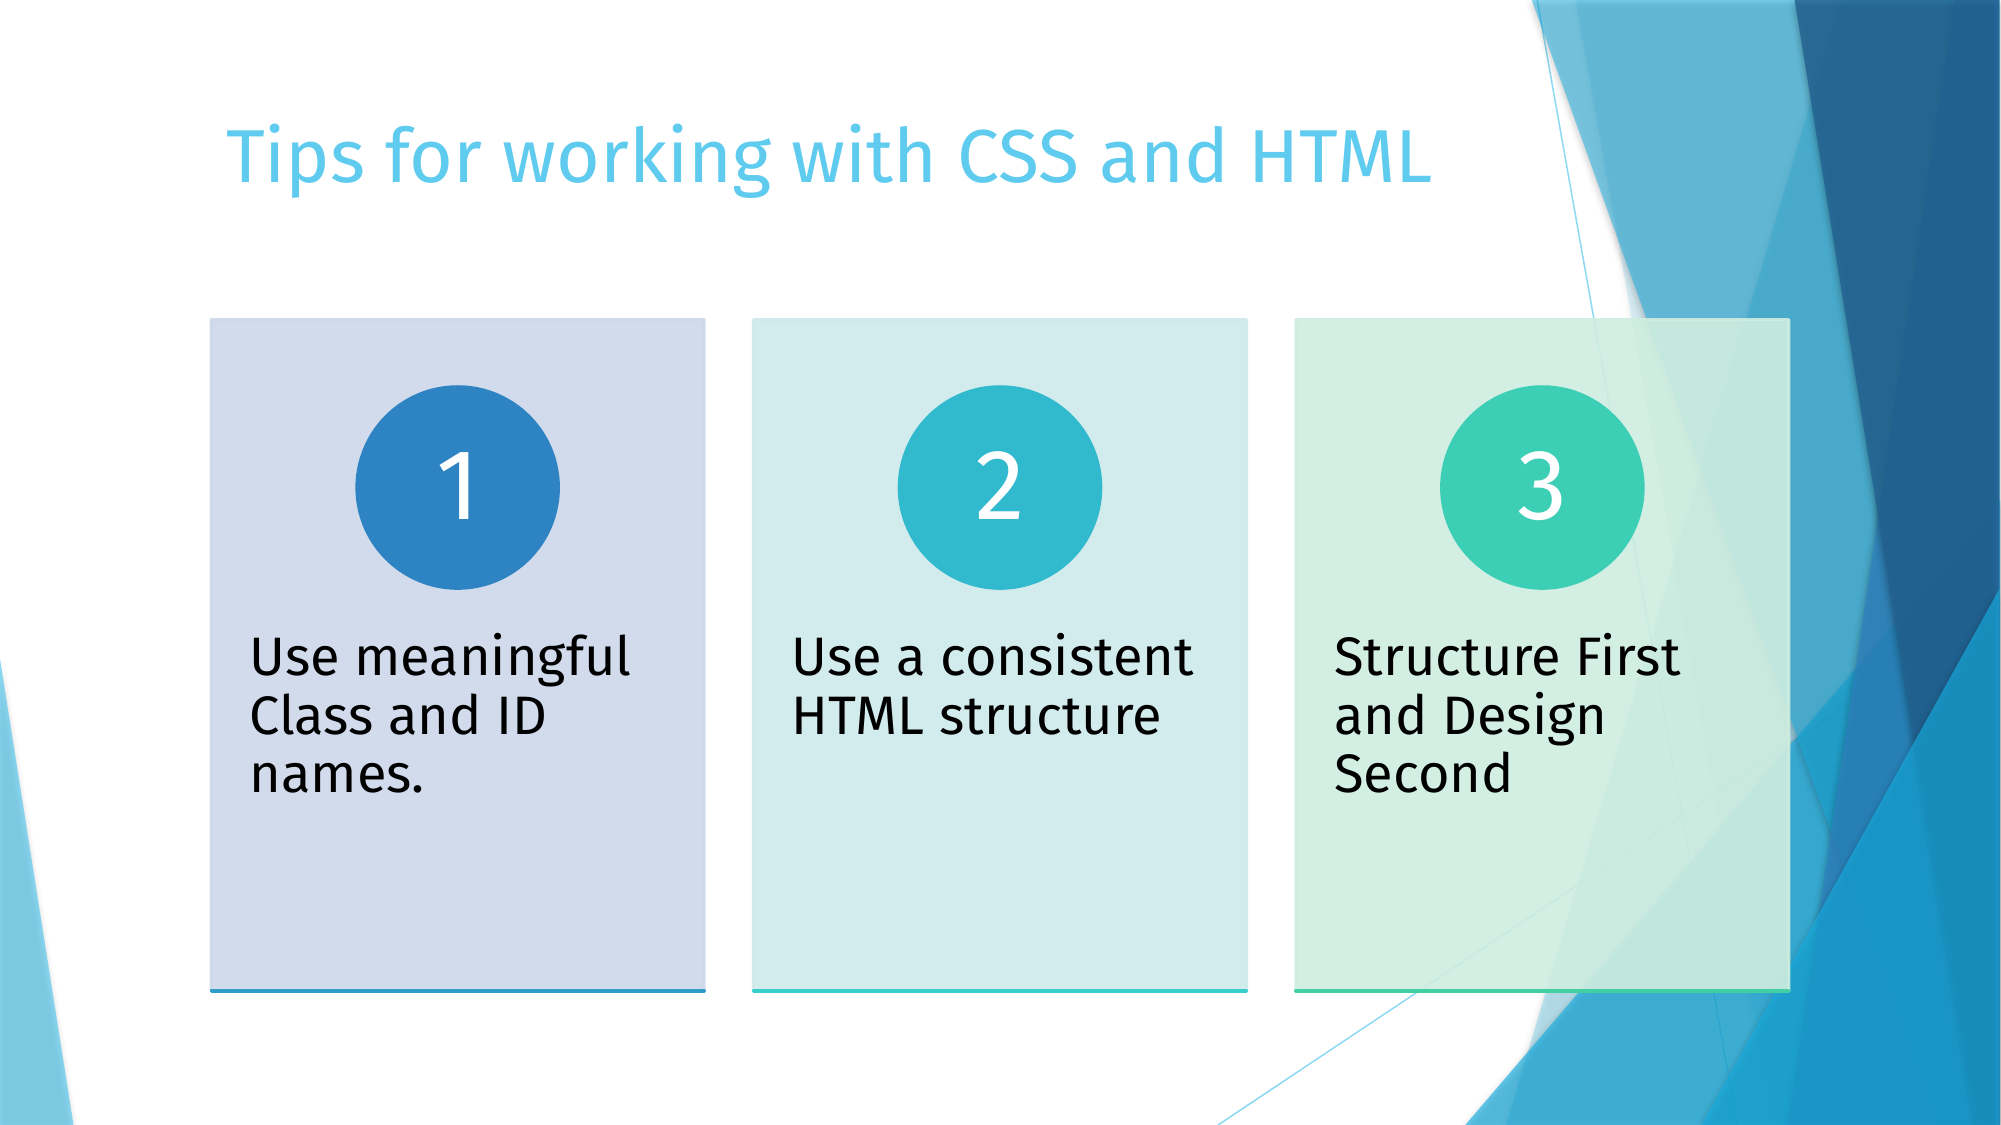

# Tips for working with CSS and HTML
Use meaningful Class and ID names.
1
Use a consistent HTML structure
2
Structure First and Design Second
3